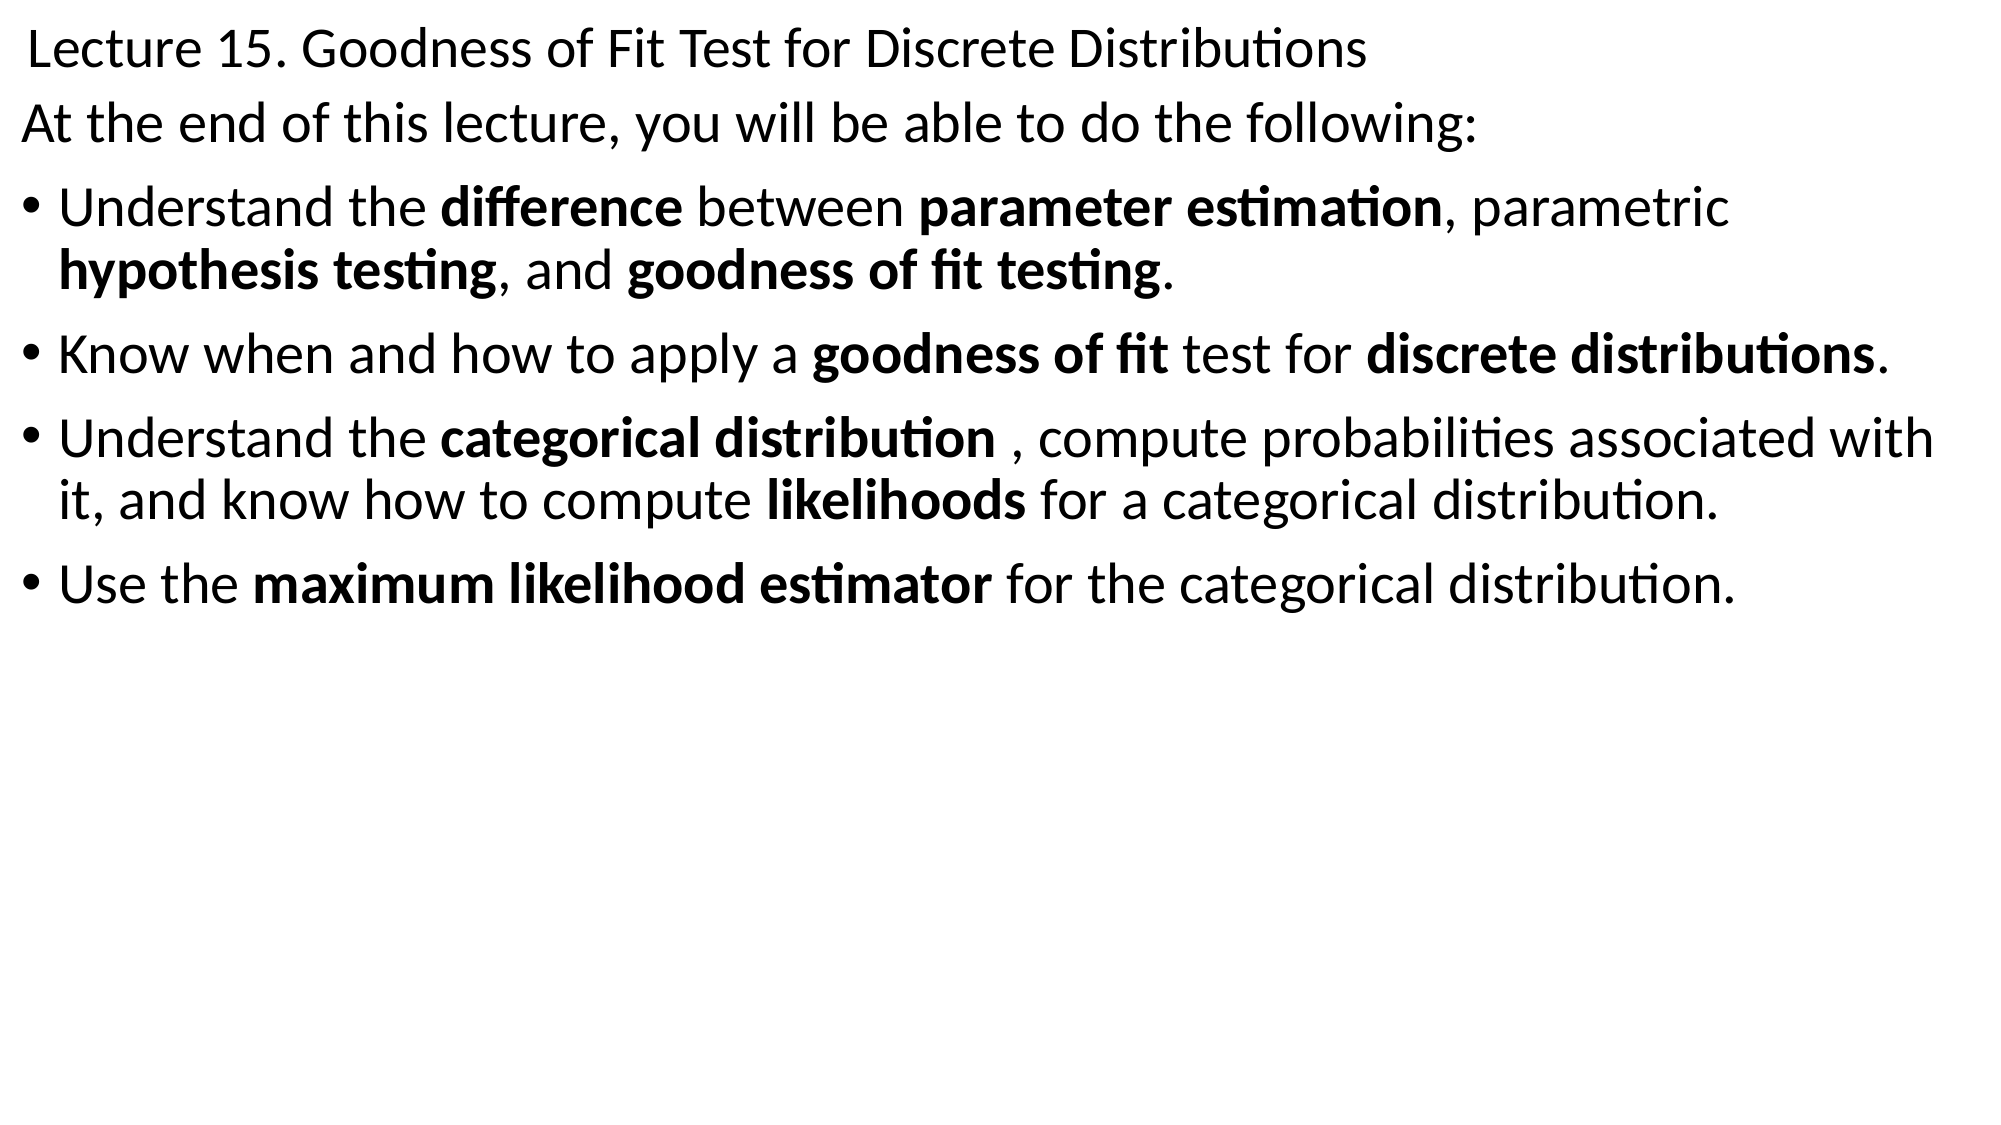

# Lecture 15. Goodness of Fit Test for Discrete Distributions
At the end of this lecture, you will be able to do the following:
Understand the difference between parameter estimation, parametric hypothesis testing, and goodness of fit testing.
Know when and how to apply a goodness of fit test for discrete distributions.
Understand the categorical distribution , compute probabilities associated with it, and know how to compute likelihoods for a categorical distribution.
Use the maximum likelihood estimator for the categorical distribution.